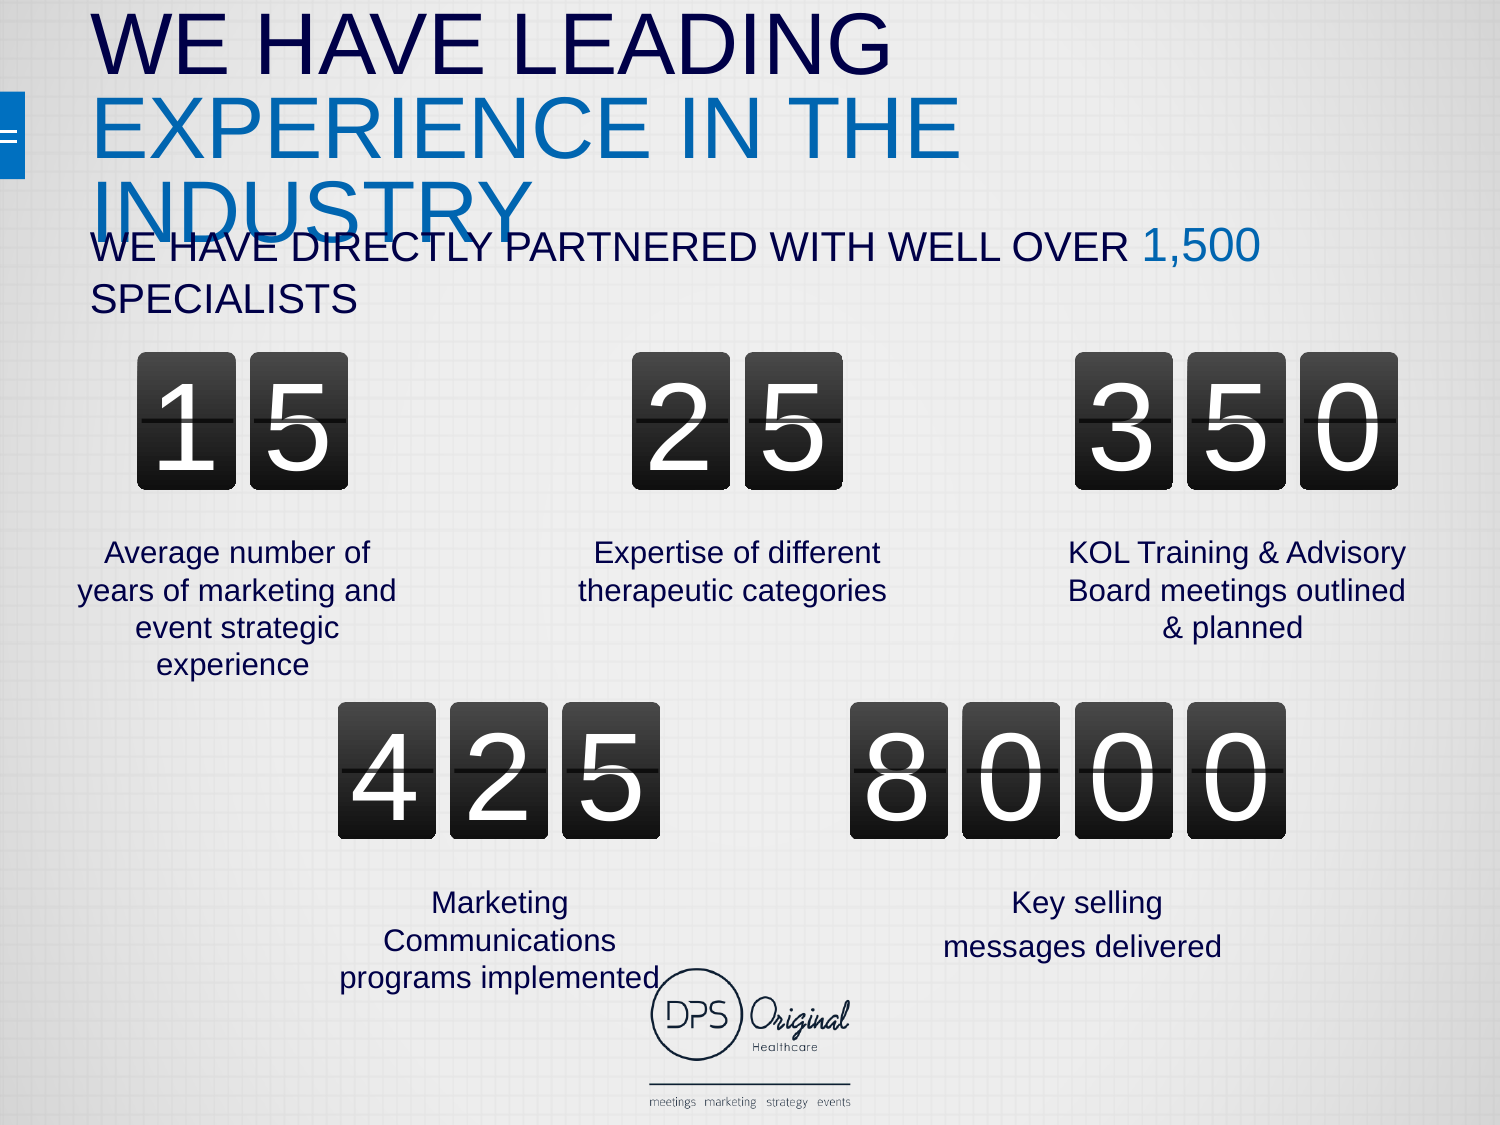

# WE HAVE LEADING EXPERIENCE IN THE INDUSTRY
WE HAVE DIRECTLY PARTNERED WITH WELL OVER 1,500 SPECIALISTS
1

5

2

5

3

5

0

Average number of years of marketing and event strategic experience
Expertise of different therapeutic categories
KOL Training & Advisory Board meetings outlined & planned
4

2

5

8

0

0

0

Marketing Communications programs implemented
Key selling
messages delivered